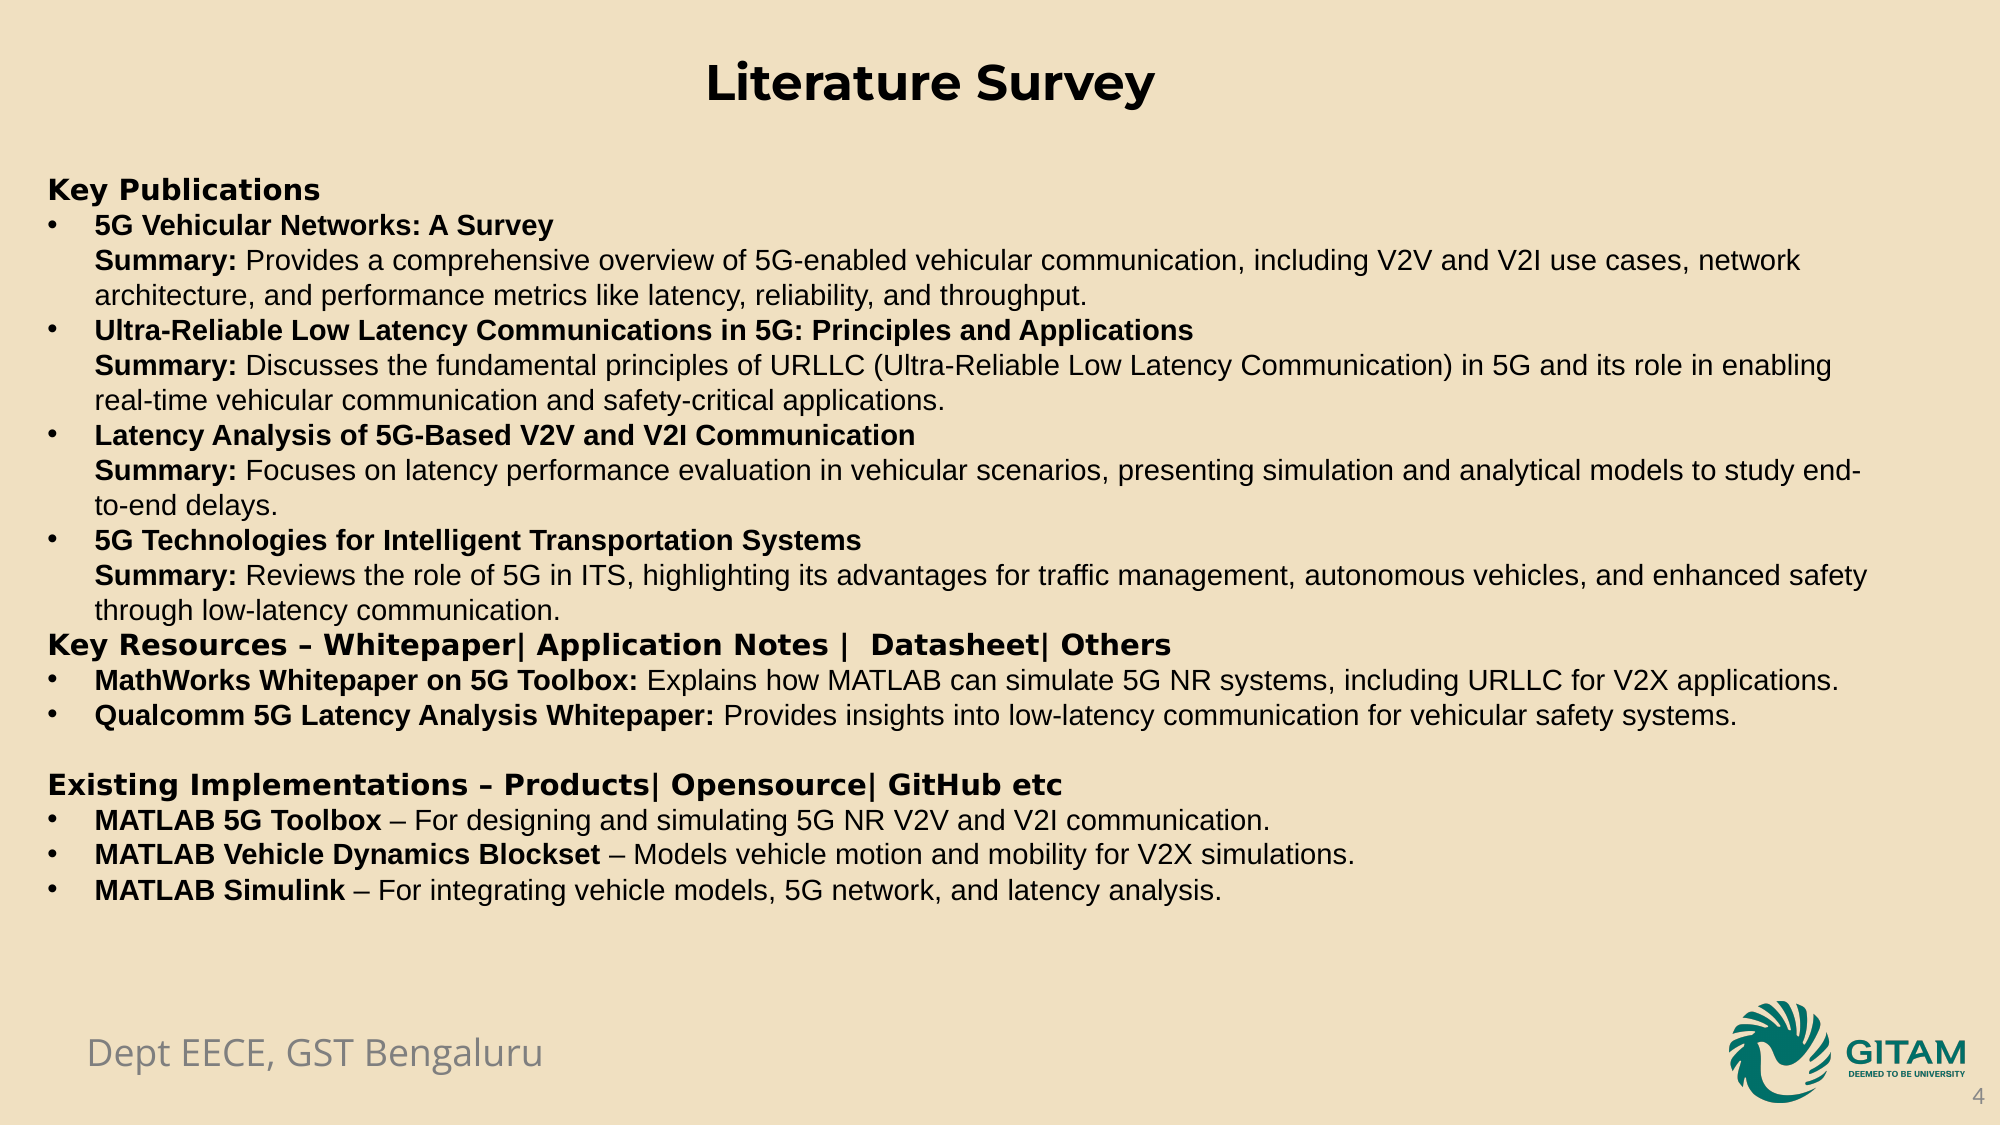

Literature Survey
Key Publications
5G Vehicular Networks: A Survey
Summary: Provides a comprehensive overview of 5G-enabled vehicular communication, including V2V and V2I use cases, network architecture, and performance metrics like latency, reliability, and throughput.
Ultra-Reliable Low Latency Communications in 5G: Principles and Applications
Summary: Discusses the fundamental principles of URLLC (Ultra-Reliable Low Latency Communication) in 5G and its role in enabling real-time vehicular communication and safety-critical applications.
Latency Analysis of 5G-Based V2V and V2I Communication
Summary: Focuses on latency performance evaluation in vehicular scenarios, presenting simulation and analytical models to study end-to-end delays.
5G Technologies for Intelligent Transportation Systems
Summary: Reviews the role of 5G in ITS, highlighting its advantages for traffic management, autonomous vehicles, and enhanced safety through low-latency communication.
Key Resources – Whitepaper| Application Notes |  Datasheet| Others
MathWorks Whitepaper on 5G Toolbox: Explains how MATLAB can simulate 5G NR systems, including URLLC for V2X applications.
Qualcomm 5G Latency Analysis Whitepaper: Provides insights into low-latency communication for vehicular safety systems.

Existing Implementations – Products| Opensource| GitHub etc
MATLAB 5G Toolbox – For designing and simulating 5G NR V2V and V2I communication.
MATLAB Vehicle Dynamics Blockset – Models vehicle motion and mobility for V2X simulations.
MATLAB Simulink – For integrating vehicle models, 5G network, and latency analysis.

4